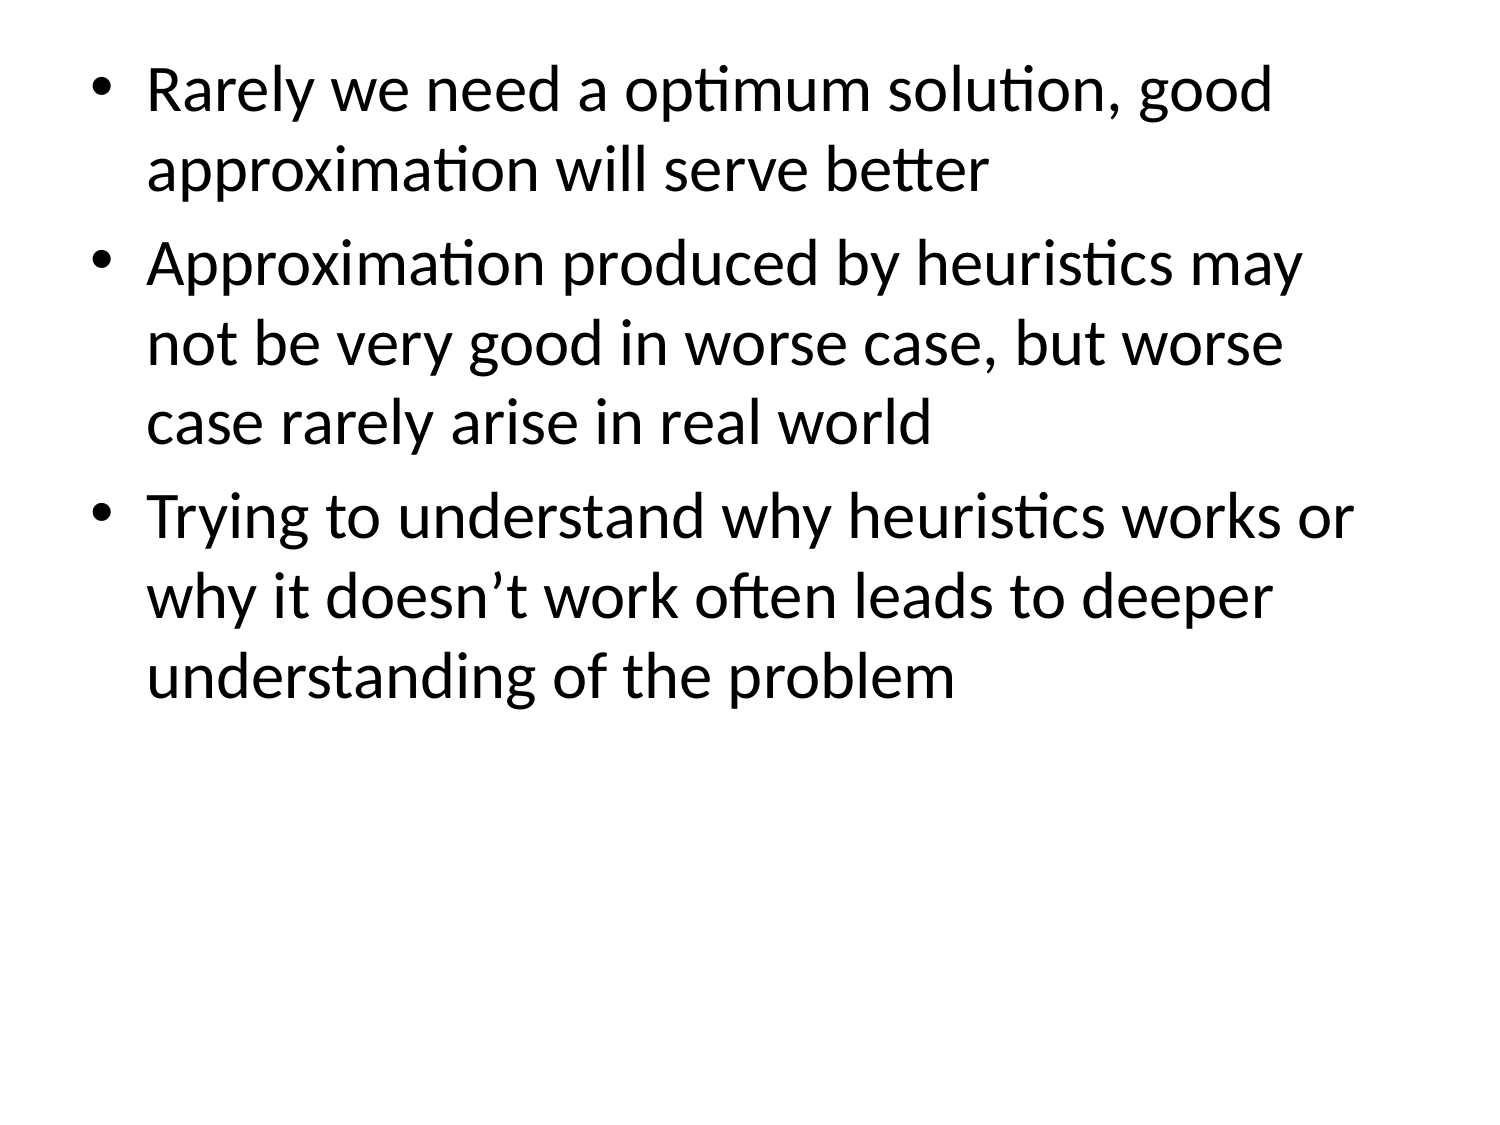

Rarely we need a optimum solution, good approximation will serve better
Approximation produced by heuristics may not be very good in worse case, but worse case rarely arise in real world
Trying to understand why heuristics works or why it doesn’t work often leads to deeper understanding of the problem